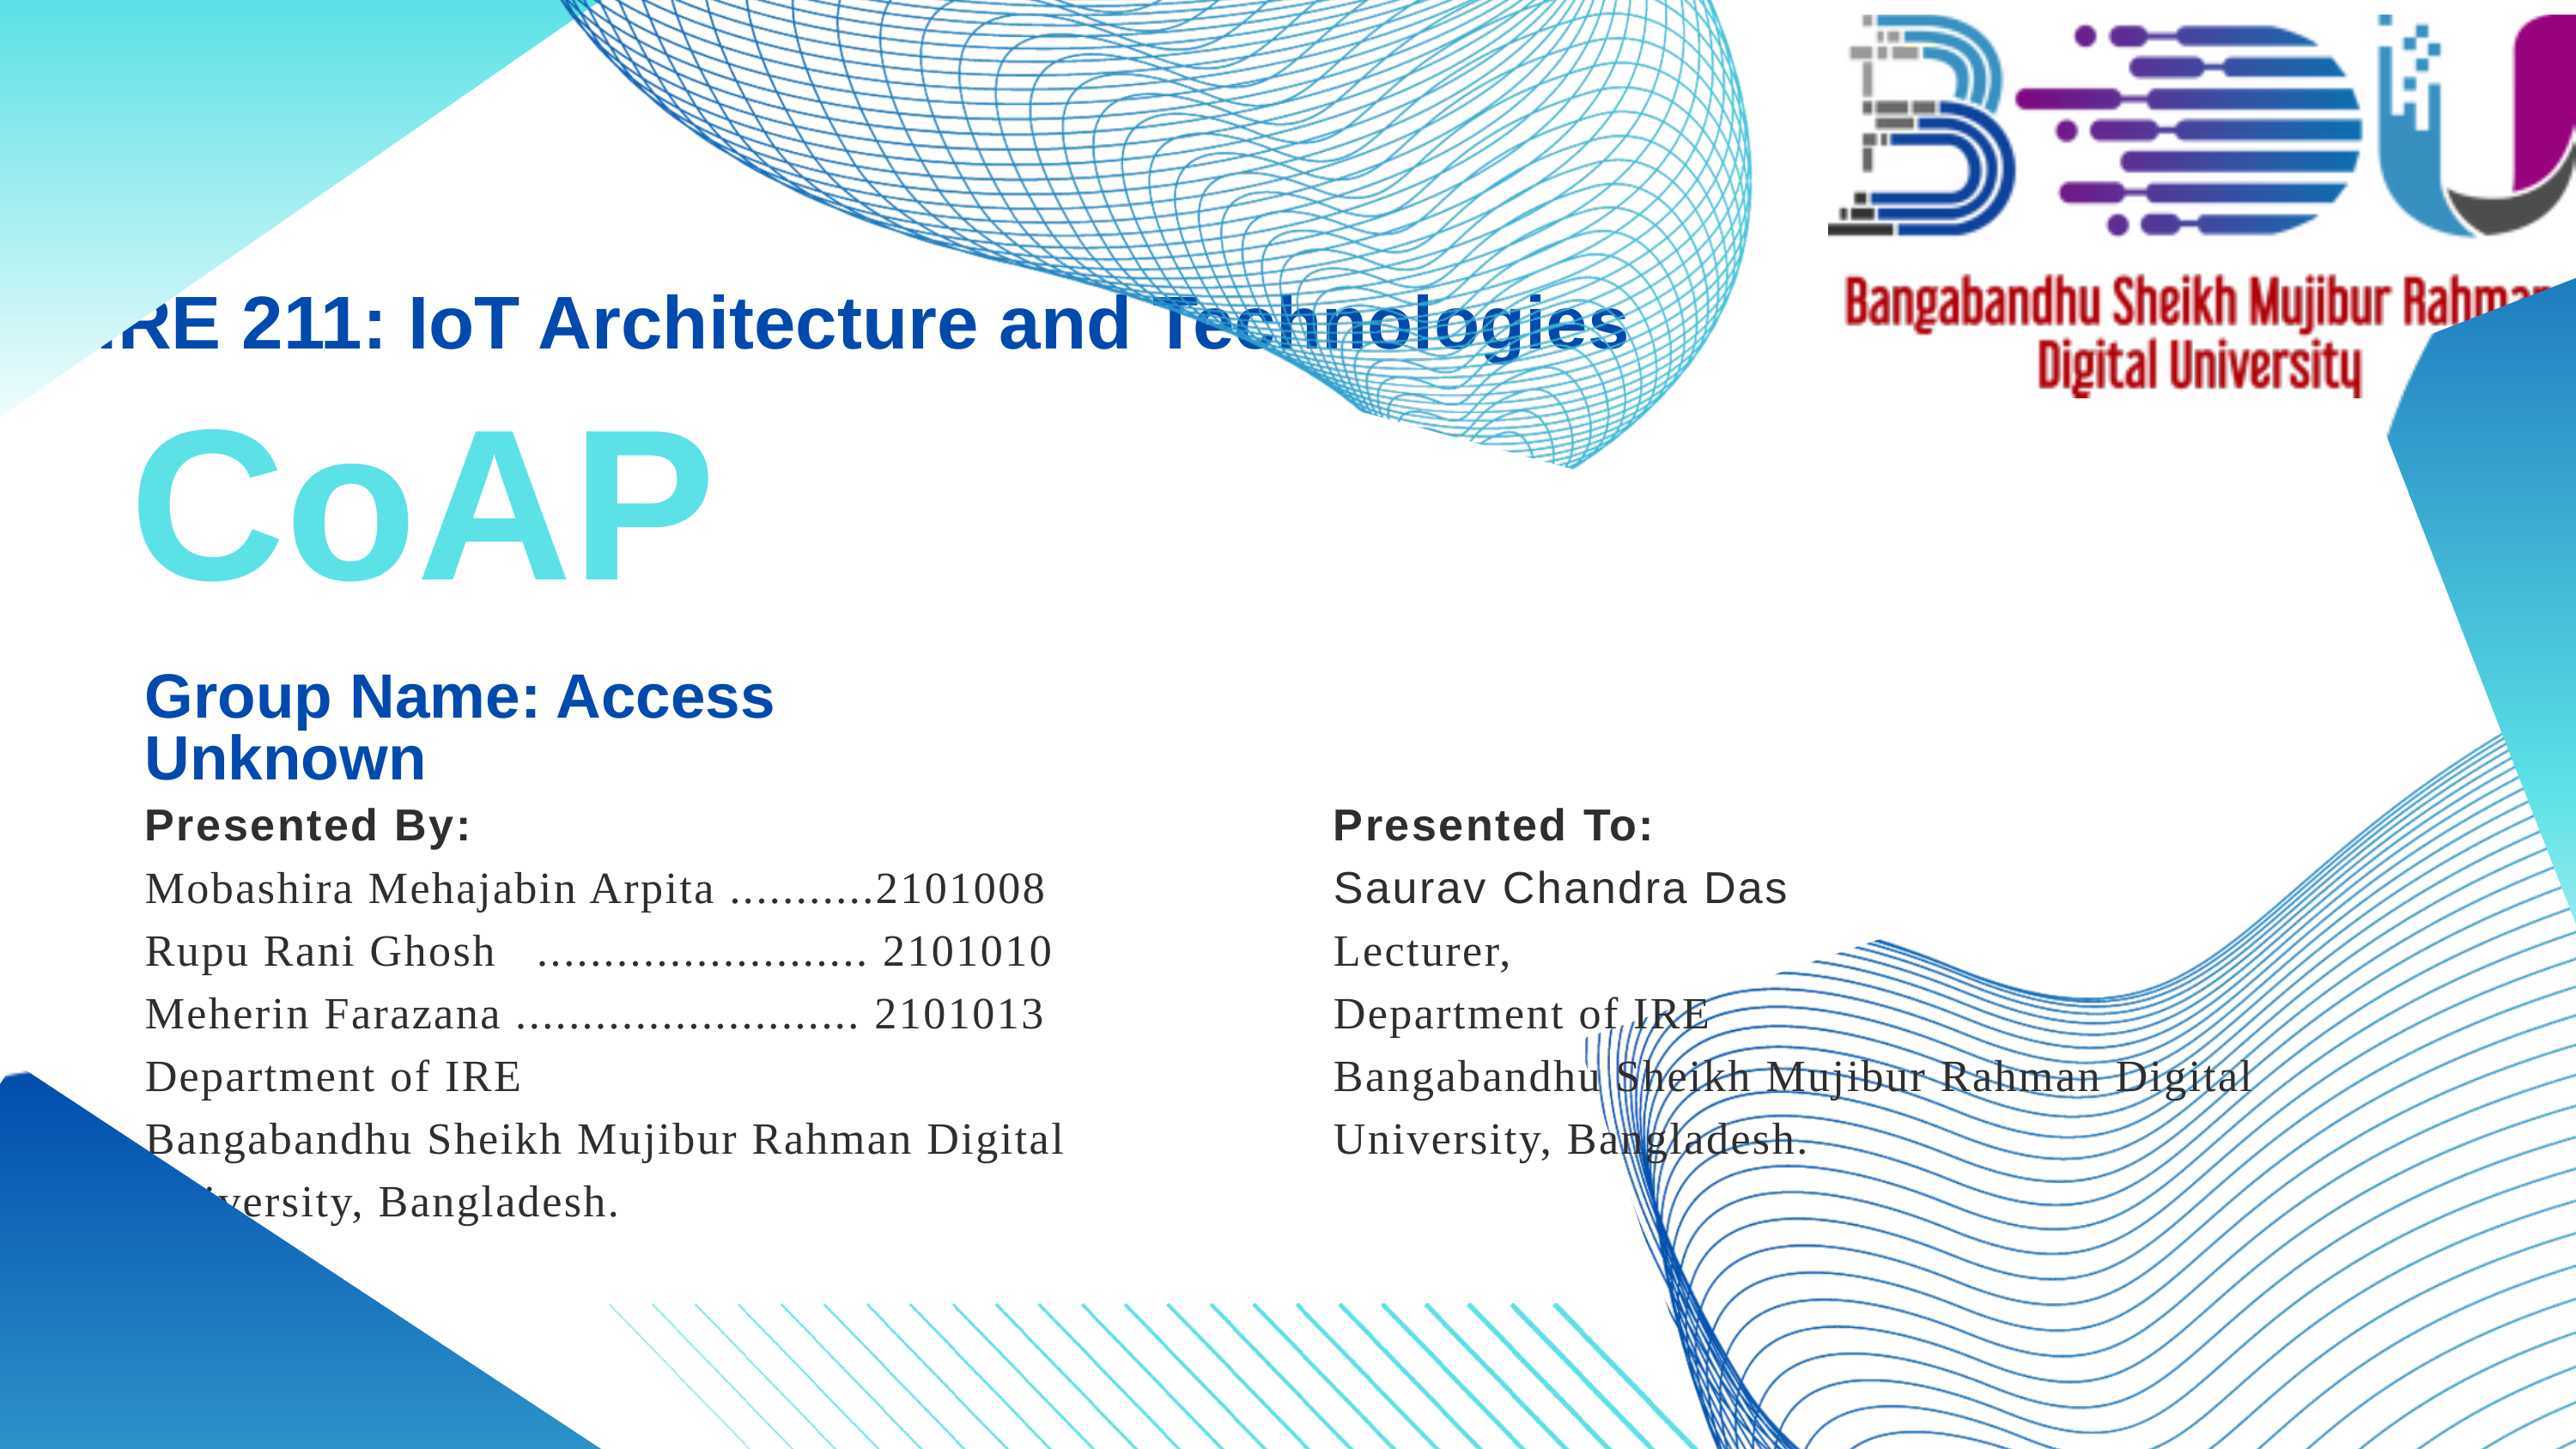

IRE 211: IoT Architecture and Technologies

CoAP
Group Name: Access Unknown

Presented By:
Mobashira Mehajabin Arpita ...........2101008
Rupu Rani Ghosh   ......................... 2101010
Meherin Farazana .......................... 2101013
Department of IRE
Bangabandhu Sheikh Mujibur Rahman Digital University, Bangladesh.

Presented To:
Saurav Chandra Das
Lecturer,
Department of IRE
Bangabandhu Sheikh Mujibur Rahman Digital University, Bangladesh.